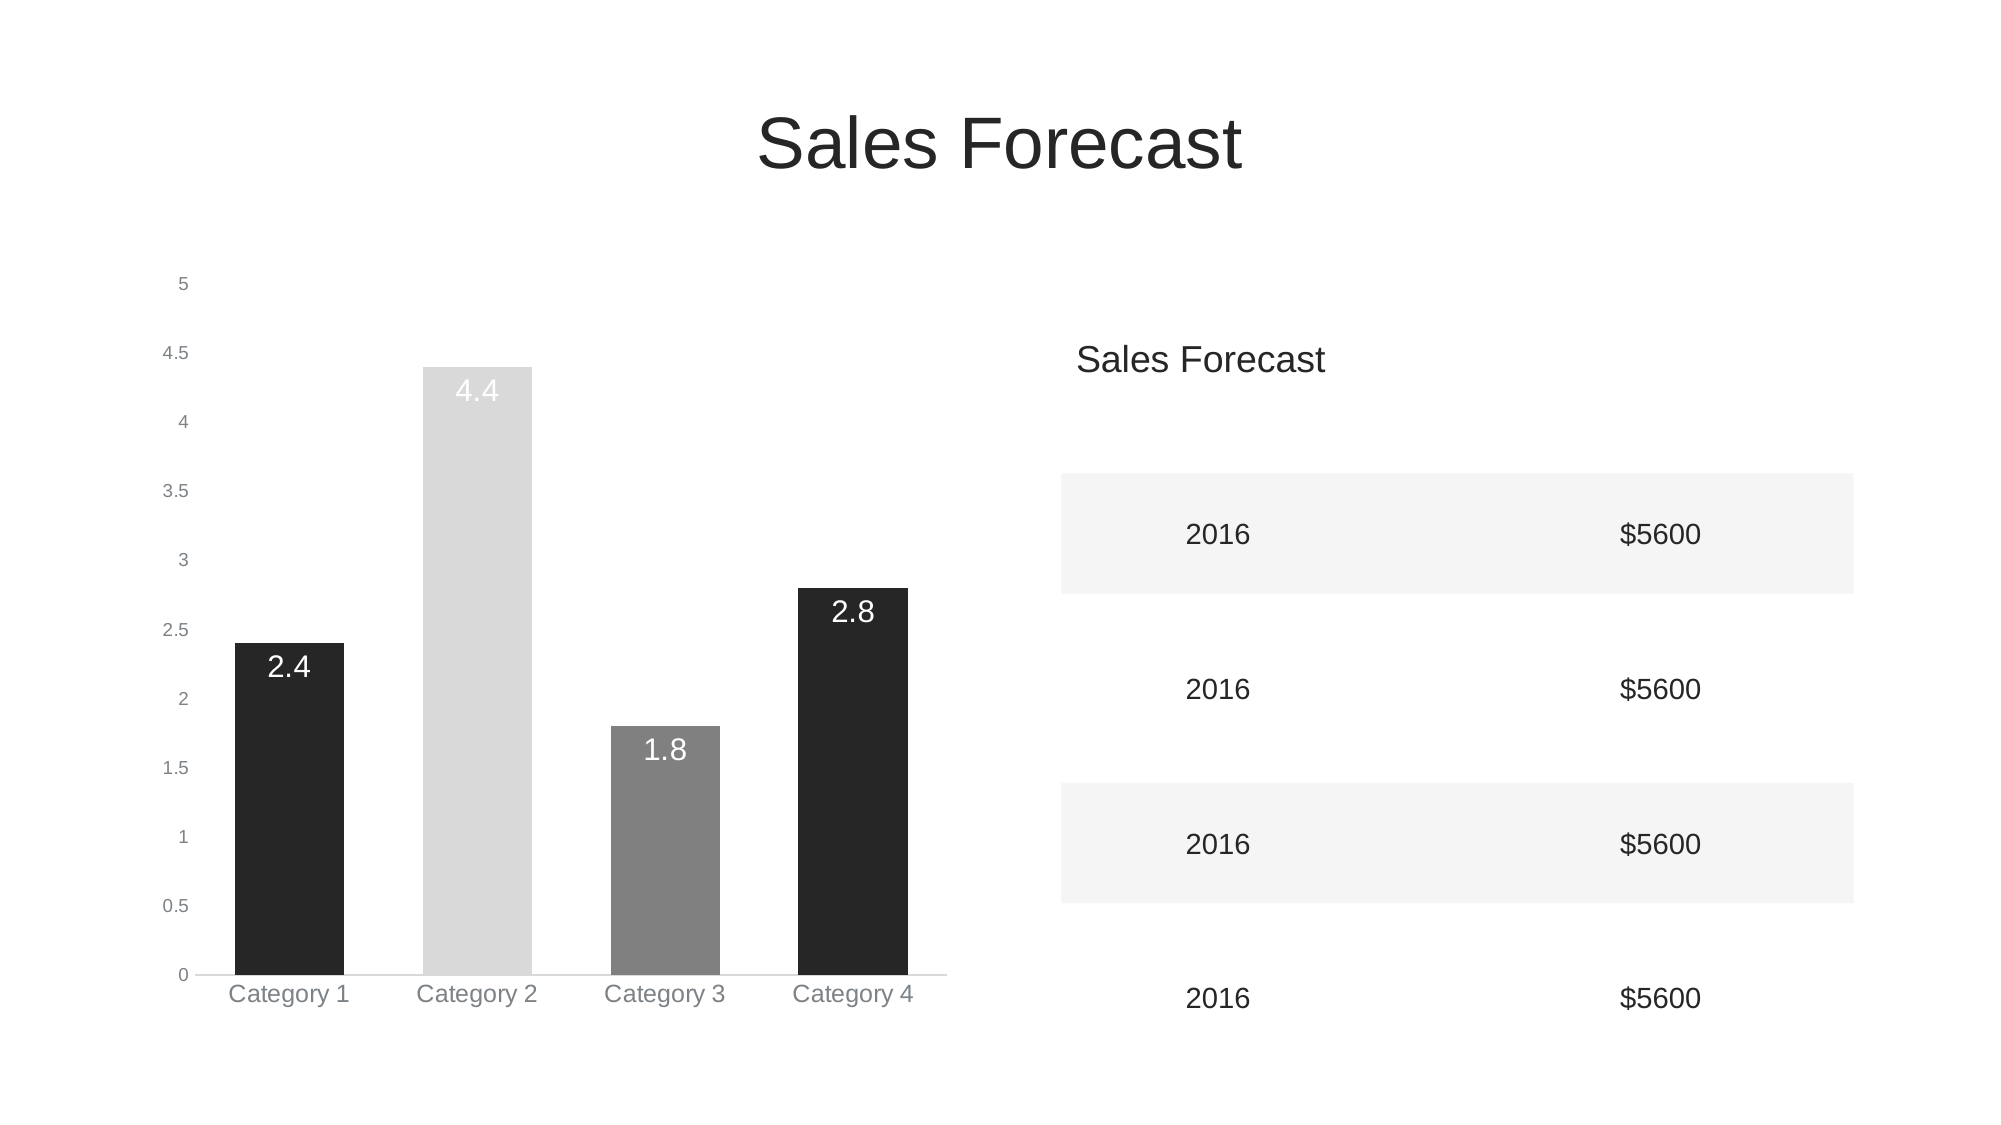

Sales Forecast

### Chart

| Category | Series 2 |
|---|---|
| Category 1 | 2.4 |
| Category 2 | 4.4 |
| Category 3 | 1.8 |
| Category 4 | 2.8 |
Sales Forecast

2016
$5600
2016
$5600

2016
$5600
2016
$5600